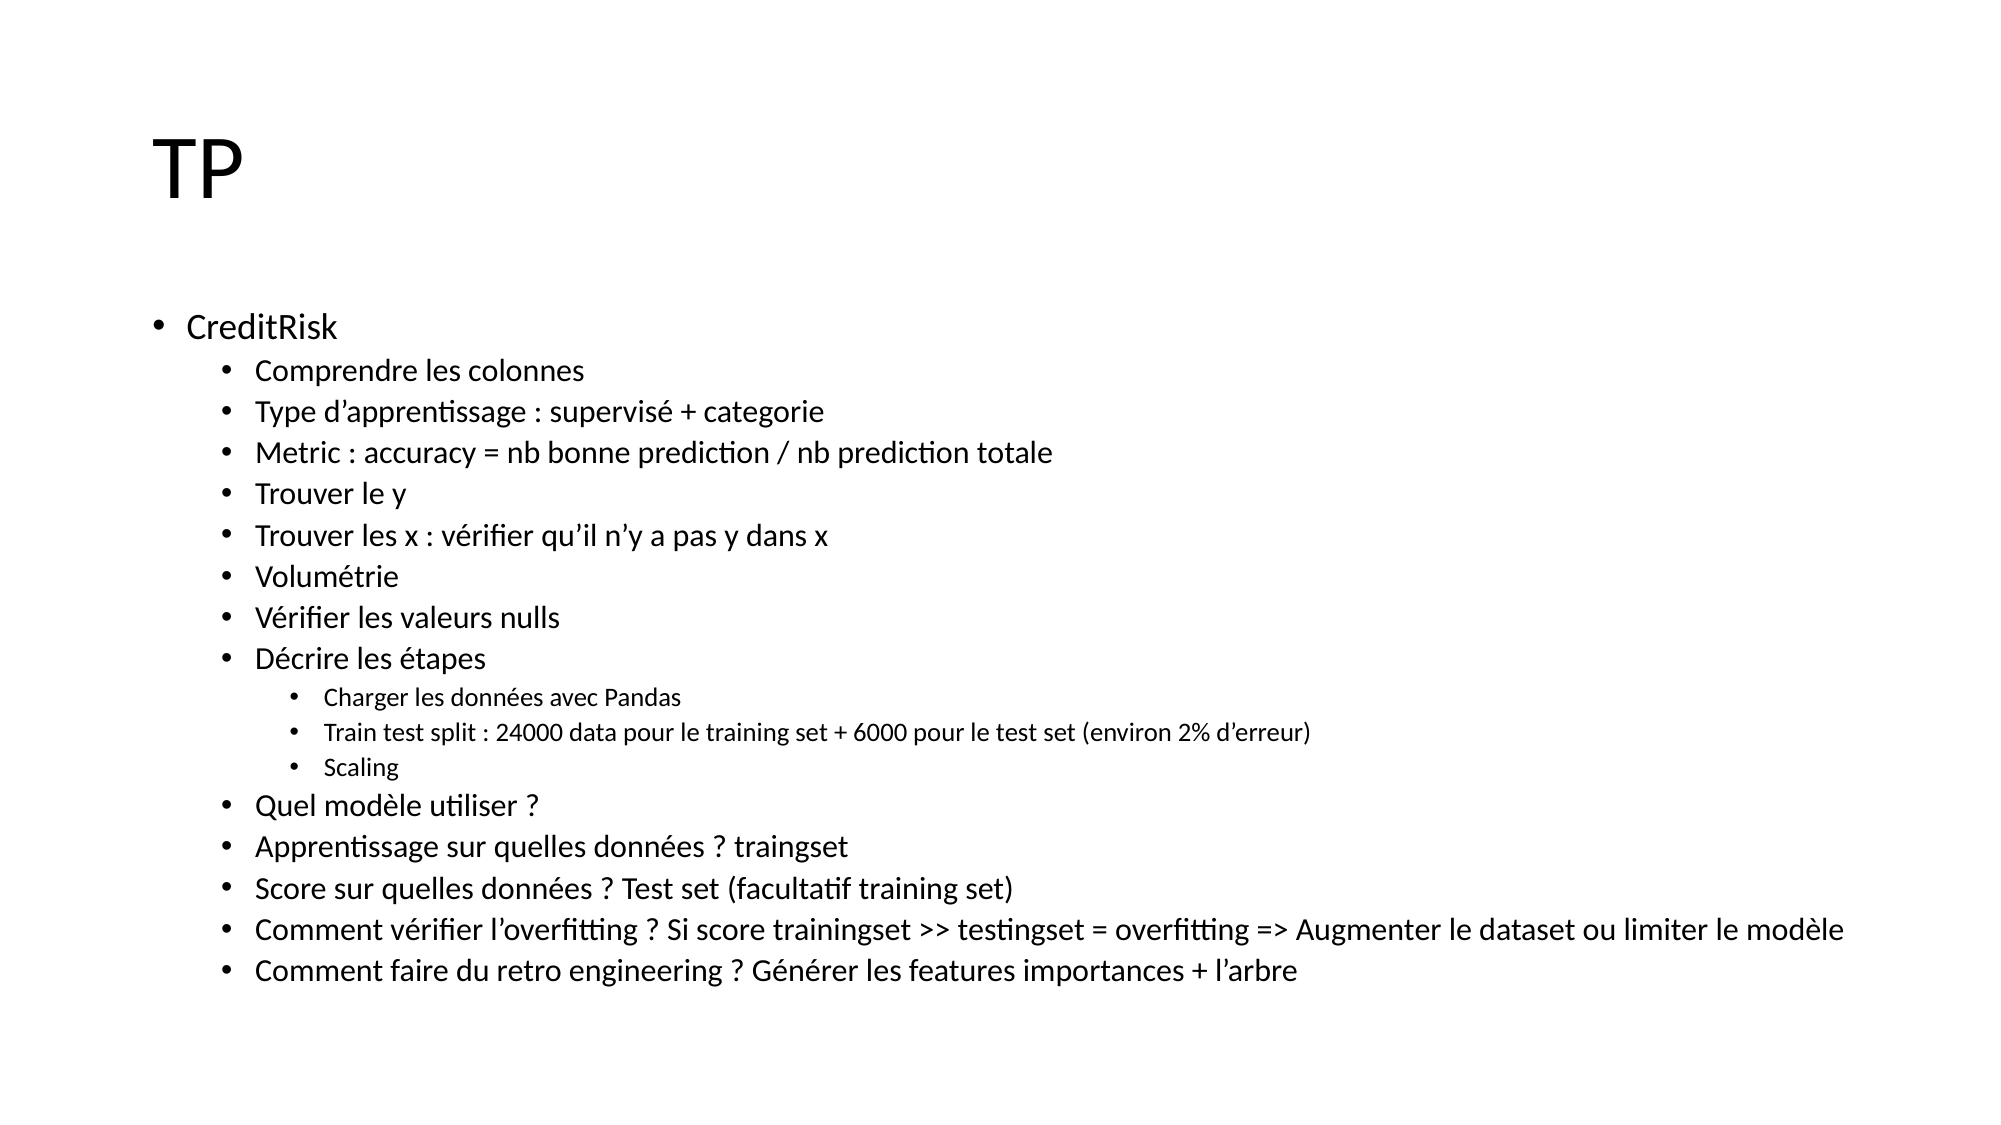

# TP
CreditRisk
Comprendre les colonnes
Type d’apprentissage : supervisé + categorie
Metric : accuracy = nb bonne prediction / nb prediction totale
Trouver le y
Trouver les x : vérifier qu’il n’y a pas y dans x
Volumétrie
Vérifier les valeurs nulls
Décrire les étapes
Charger les données avec Pandas
Train test split : 24000 data pour le training set + 6000 pour le test set (environ 2% d’erreur)
Scaling
Quel modèle utiliser ?
Apprentissage sur quelles données ? traingset
Score sur quelles données ? Test set (facultatif training set)
Comment vérifier l’overfitting ? Si score trainingset >> testingset = overfitting => Augmenter le dataset ou limiter le modèle
Comment faire du retro engineering ? Générer les features importances + l’arbre